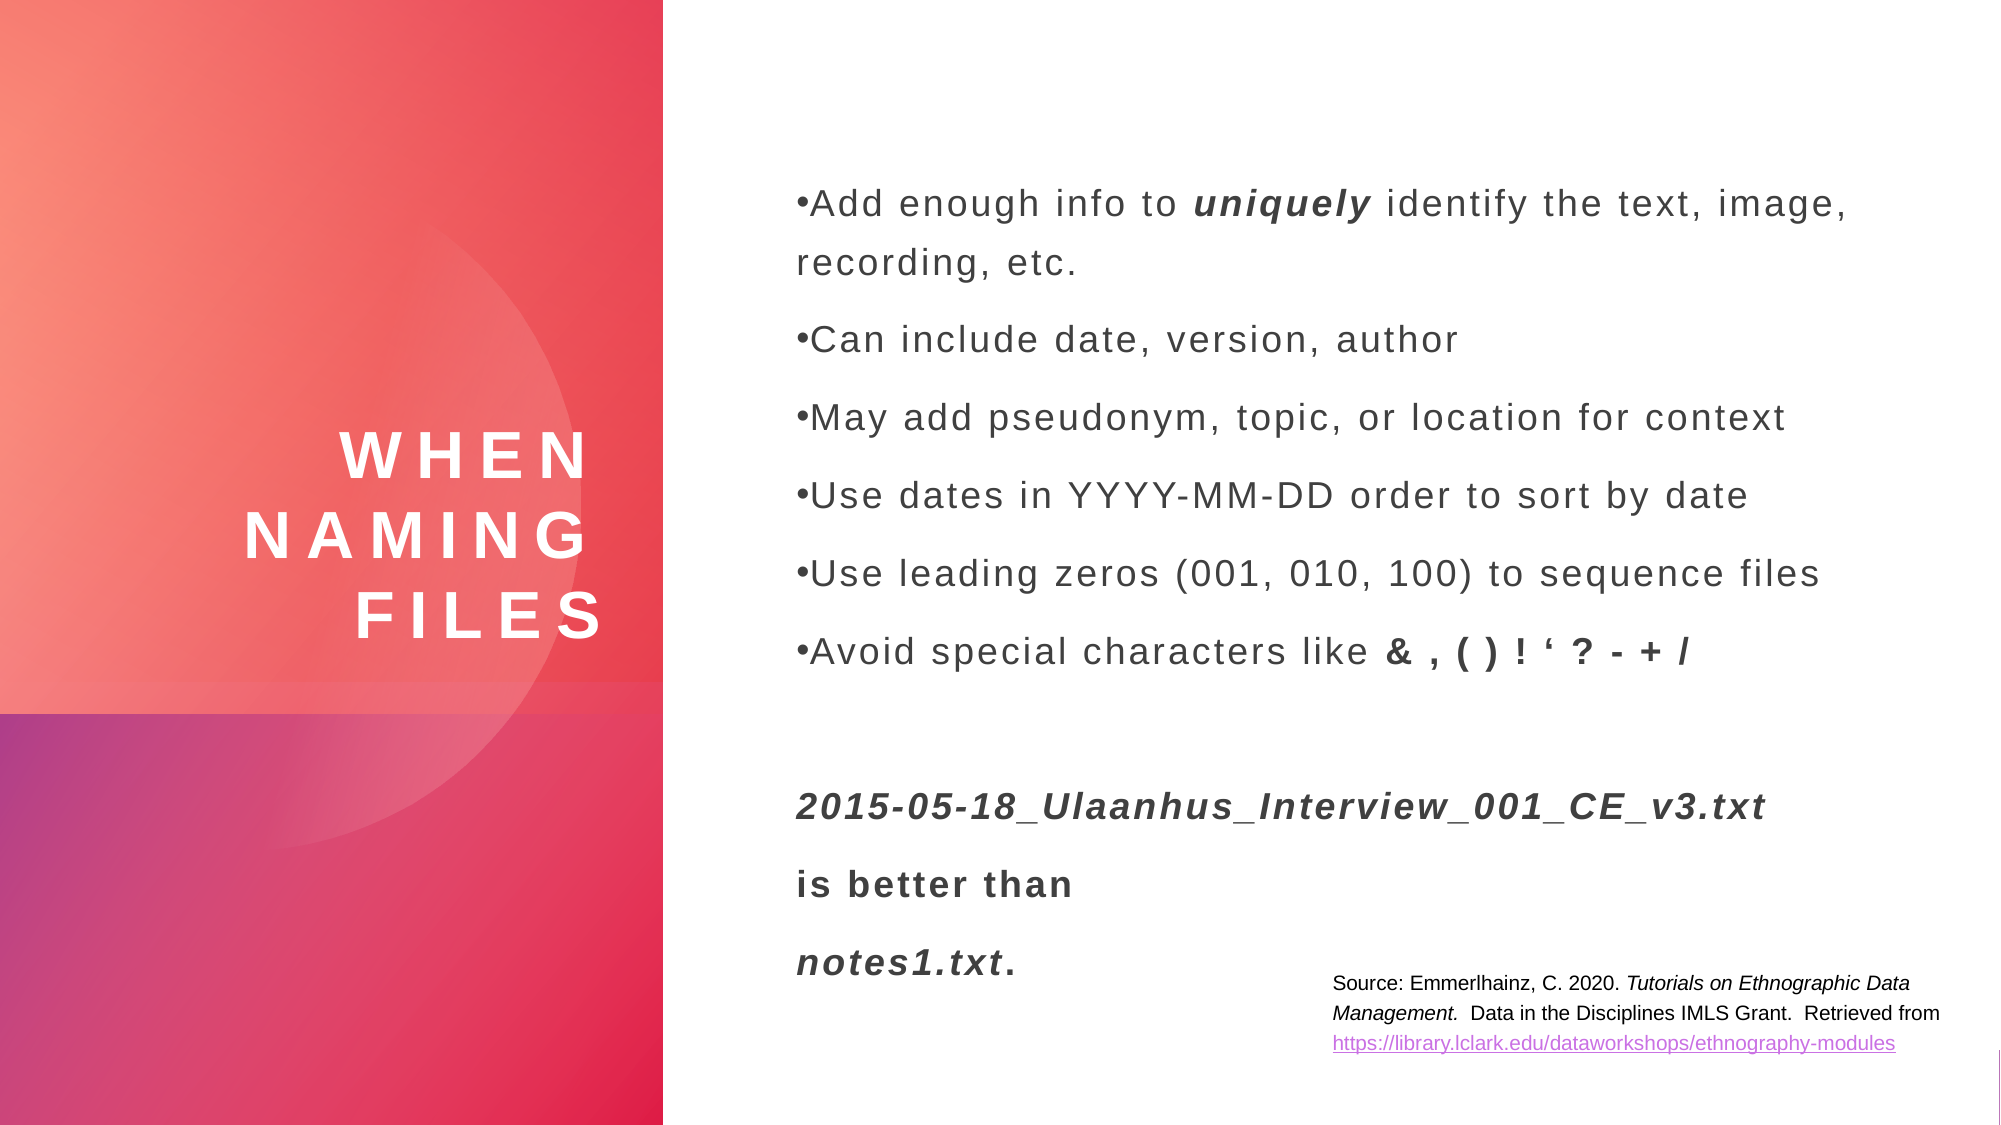

# When naming files
Add enough info to uniquely identify the text, image, recording, etc.
Can include date, version, author
May add pseudonym, topic, or location for context
Use dates in YYYY-MM-DD order to sort by date
Use leading zeros (001, 010, 100) to sequence files
Avoid special characters like & , ( ) ! ‘ ? - + /

2015-05-18_Ulaanhus_Interview_001_CE_v3.txt
is better than
notes1.txt.

Source: Emmerlhainz, C. 2020. Tutorials on Ethnographic Data Management.  Data in the Disciplines IMLS Grant.  Retrieved from https://library.lclark.edu/dataworkshops/ethnography-modules